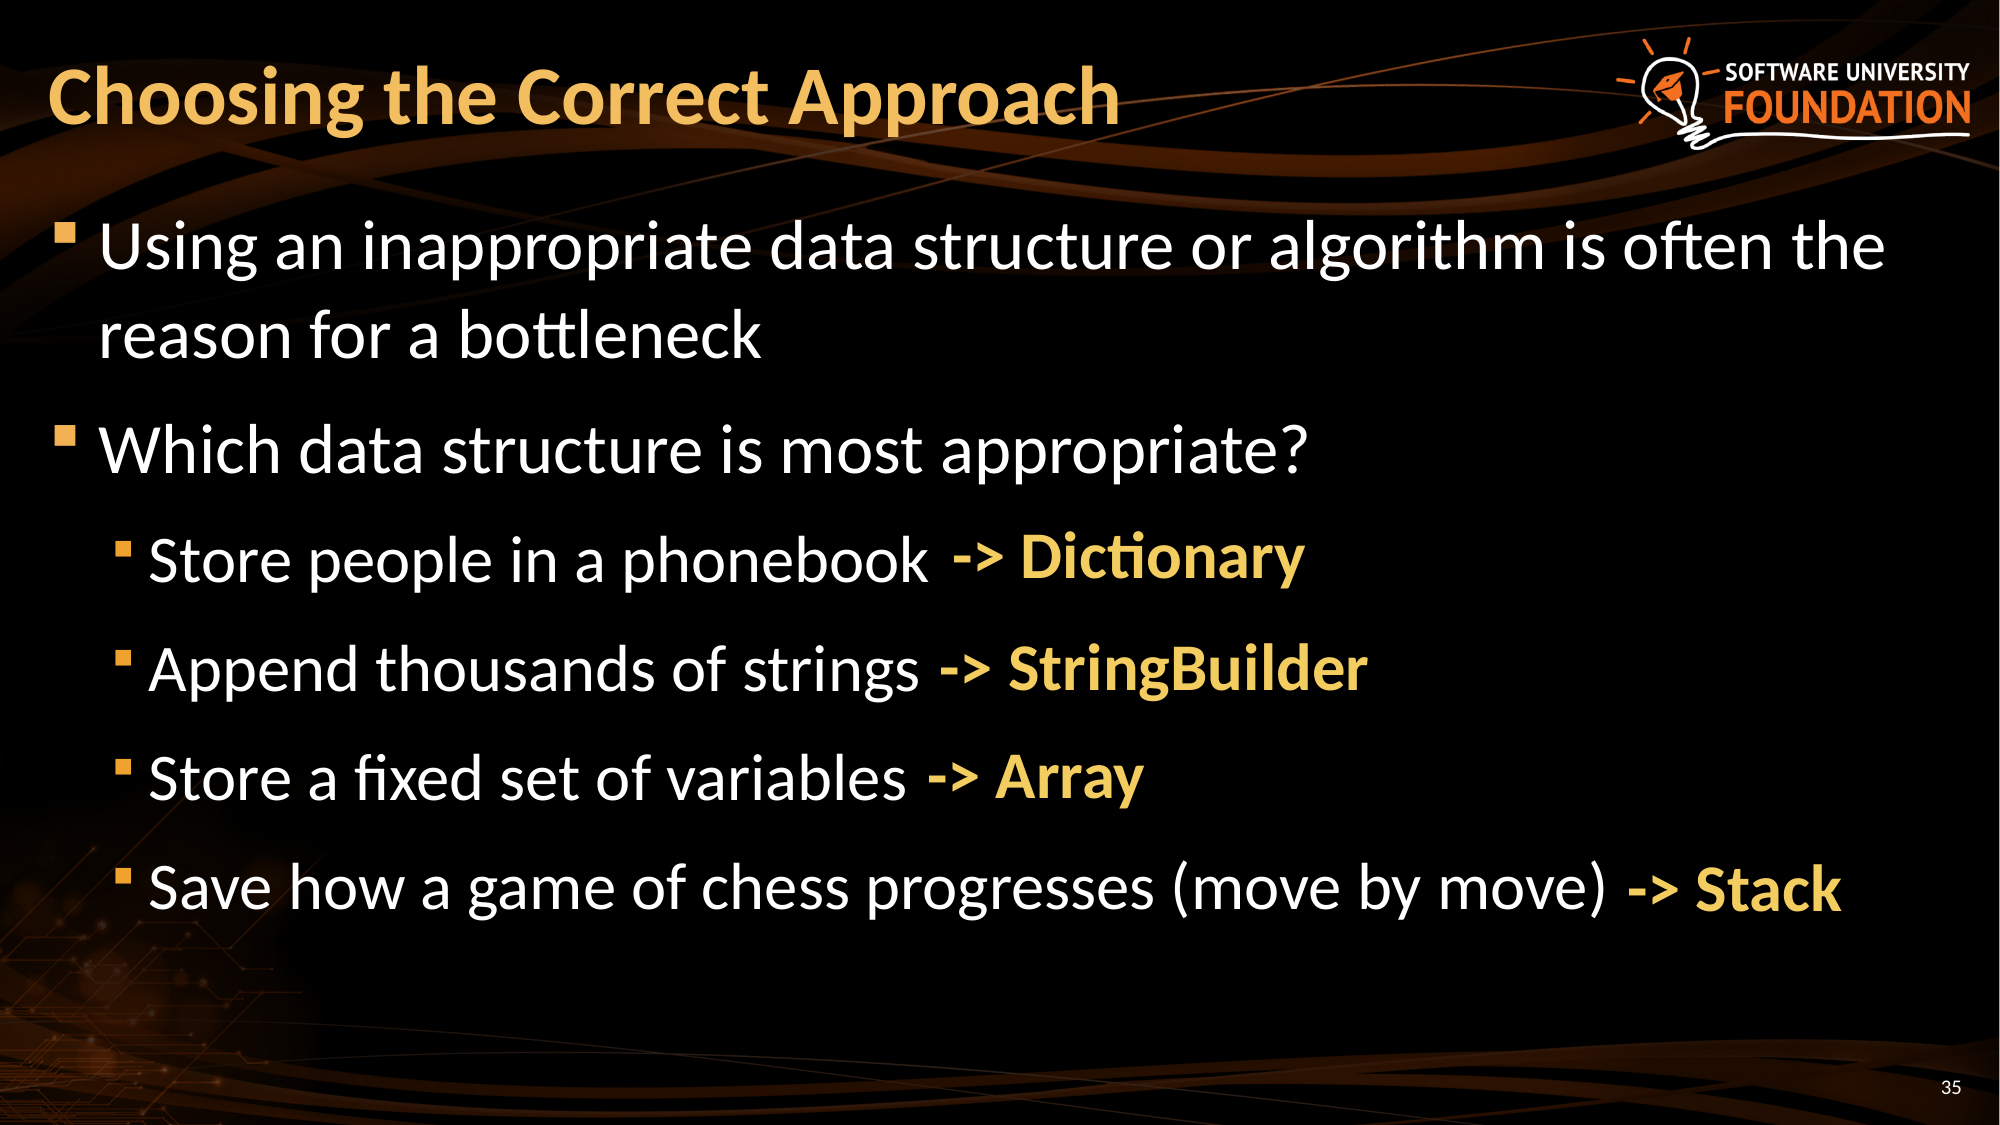

# Choosing the Correct Approach
Using an inappropriate data structure or algorithm is often the reason for a bottleneck
Which data structure is most appropriate?
Store people in a phonebook
Append thousands of strings
Store a fixed set of variables
Save how a game of chess progresses (move by move)

-> Dictionary
-> StringBuilder
-> Array
-> Stack
35